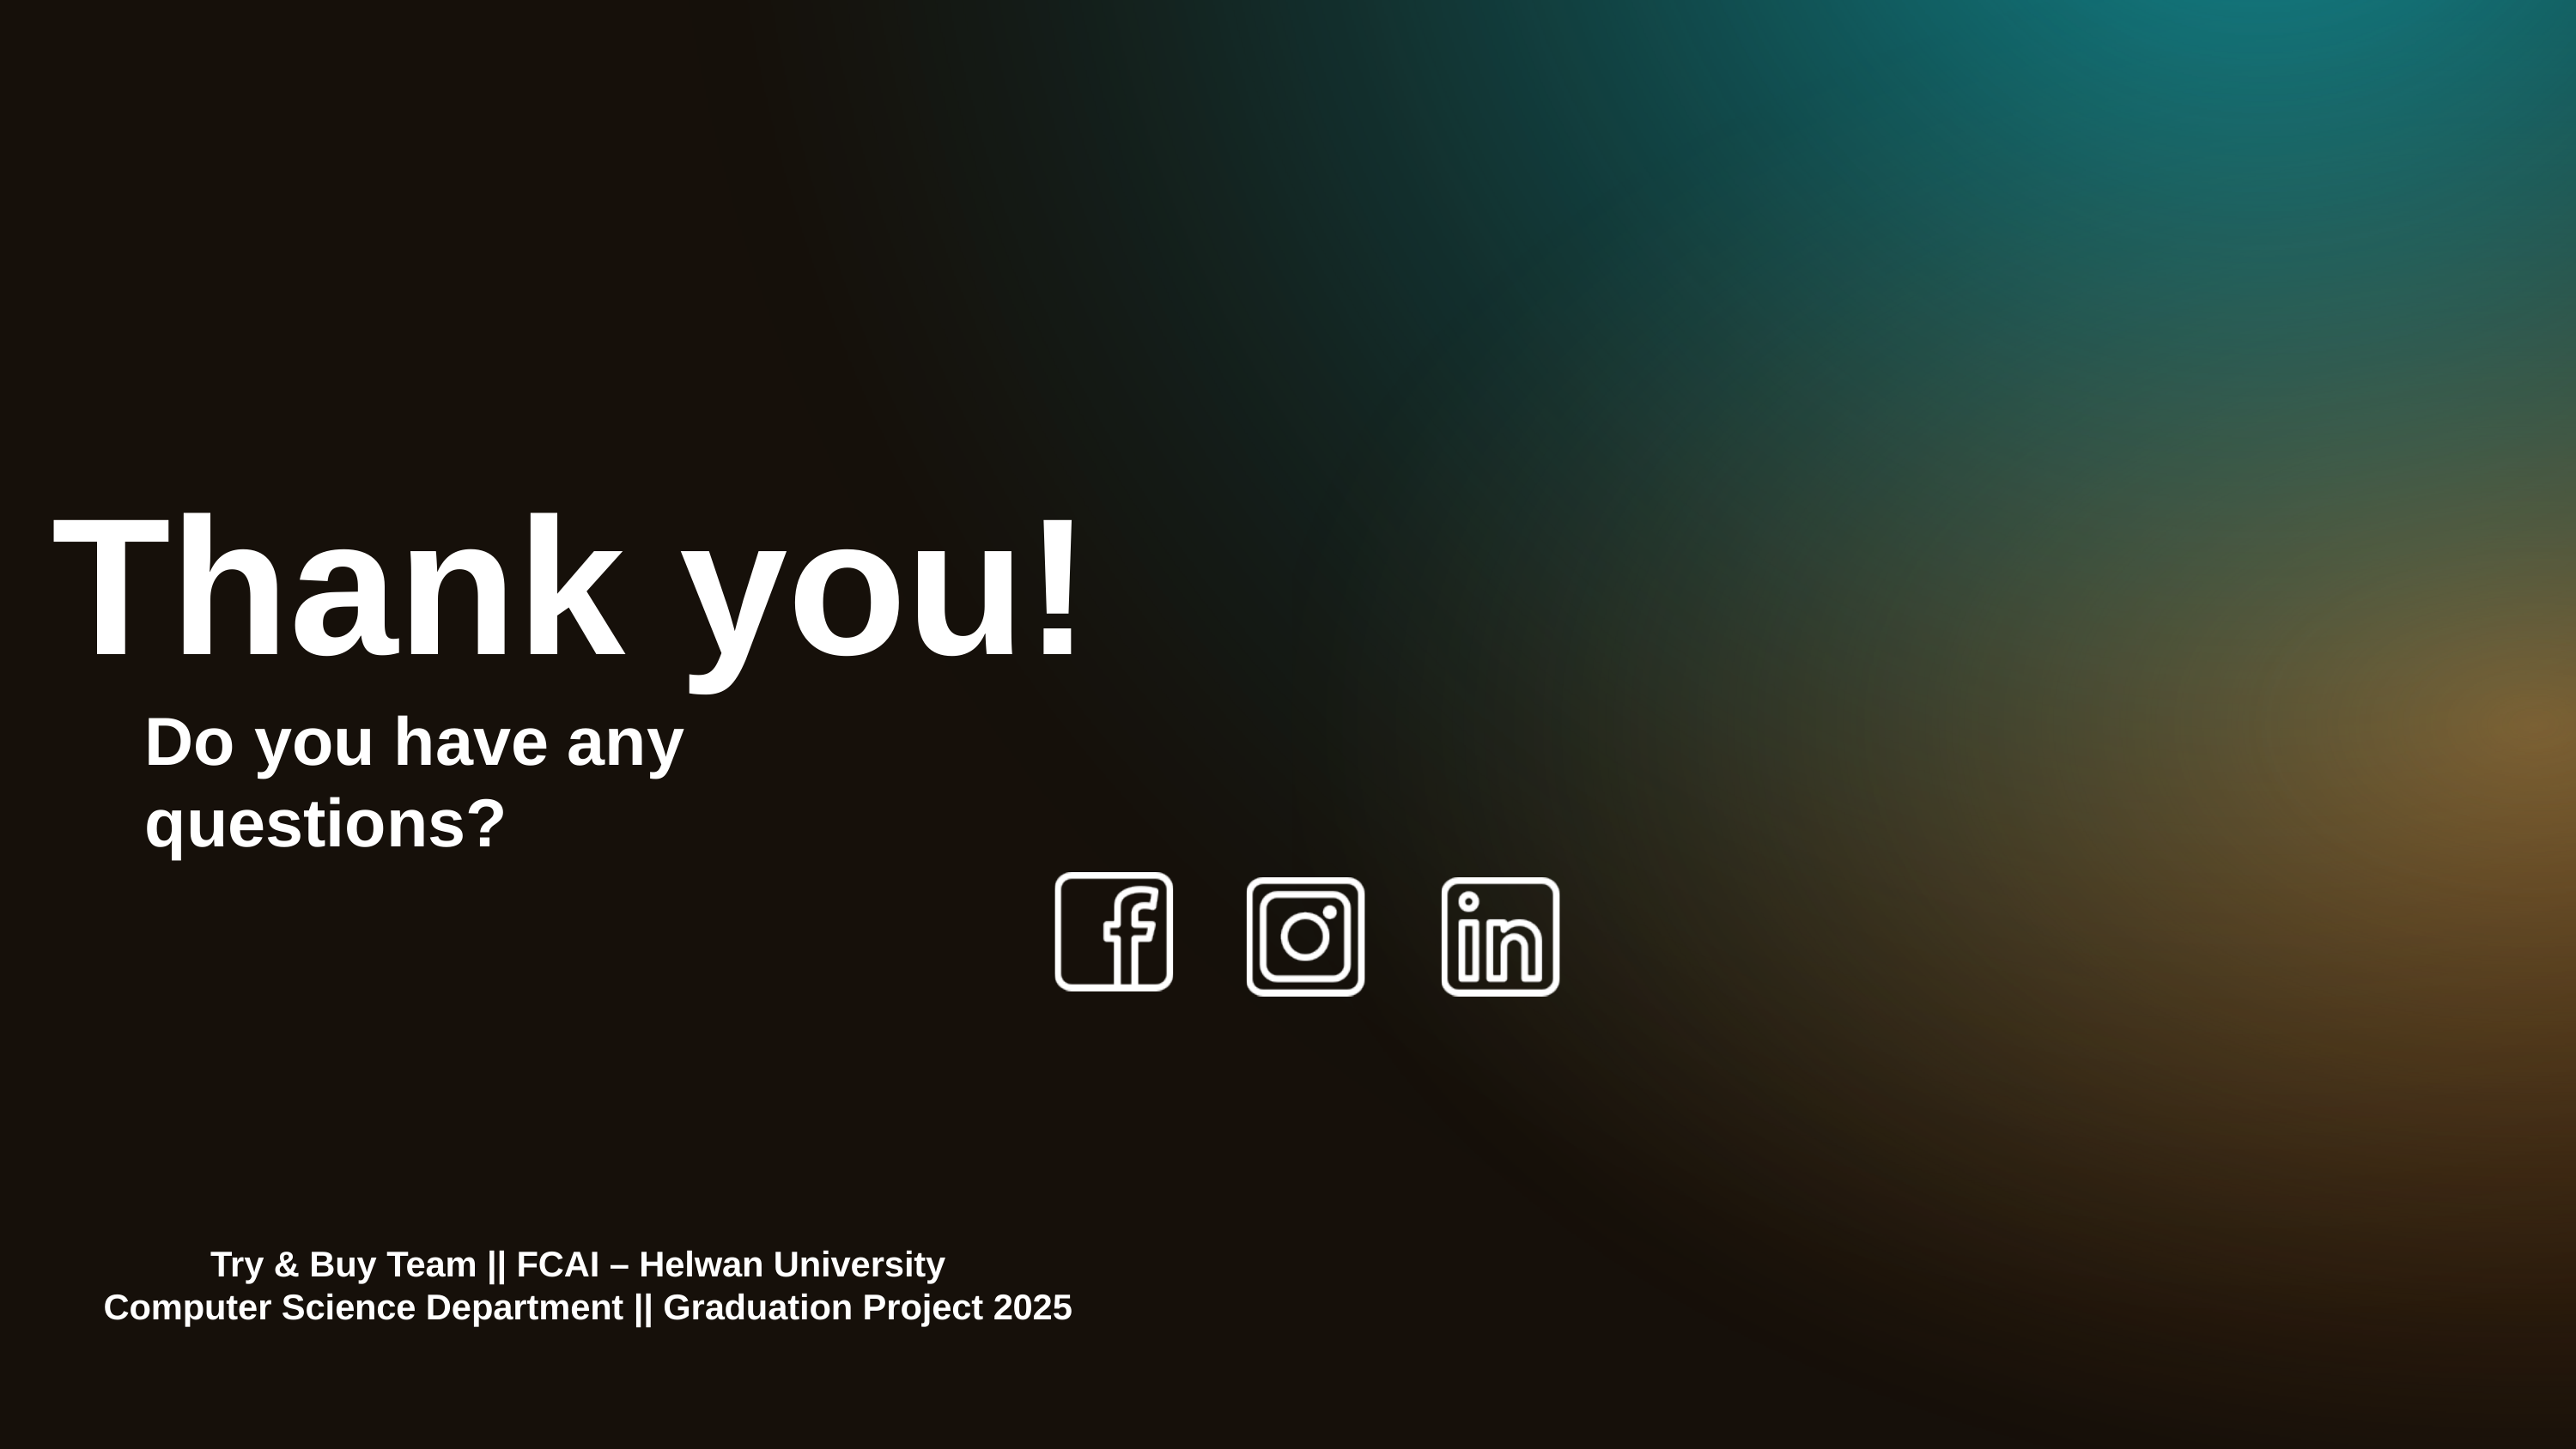

Thank you!

Do you have any questions?

Try & Buy Team || FCAI – Helwan University
Computer Science Department || Graduation Project 2025